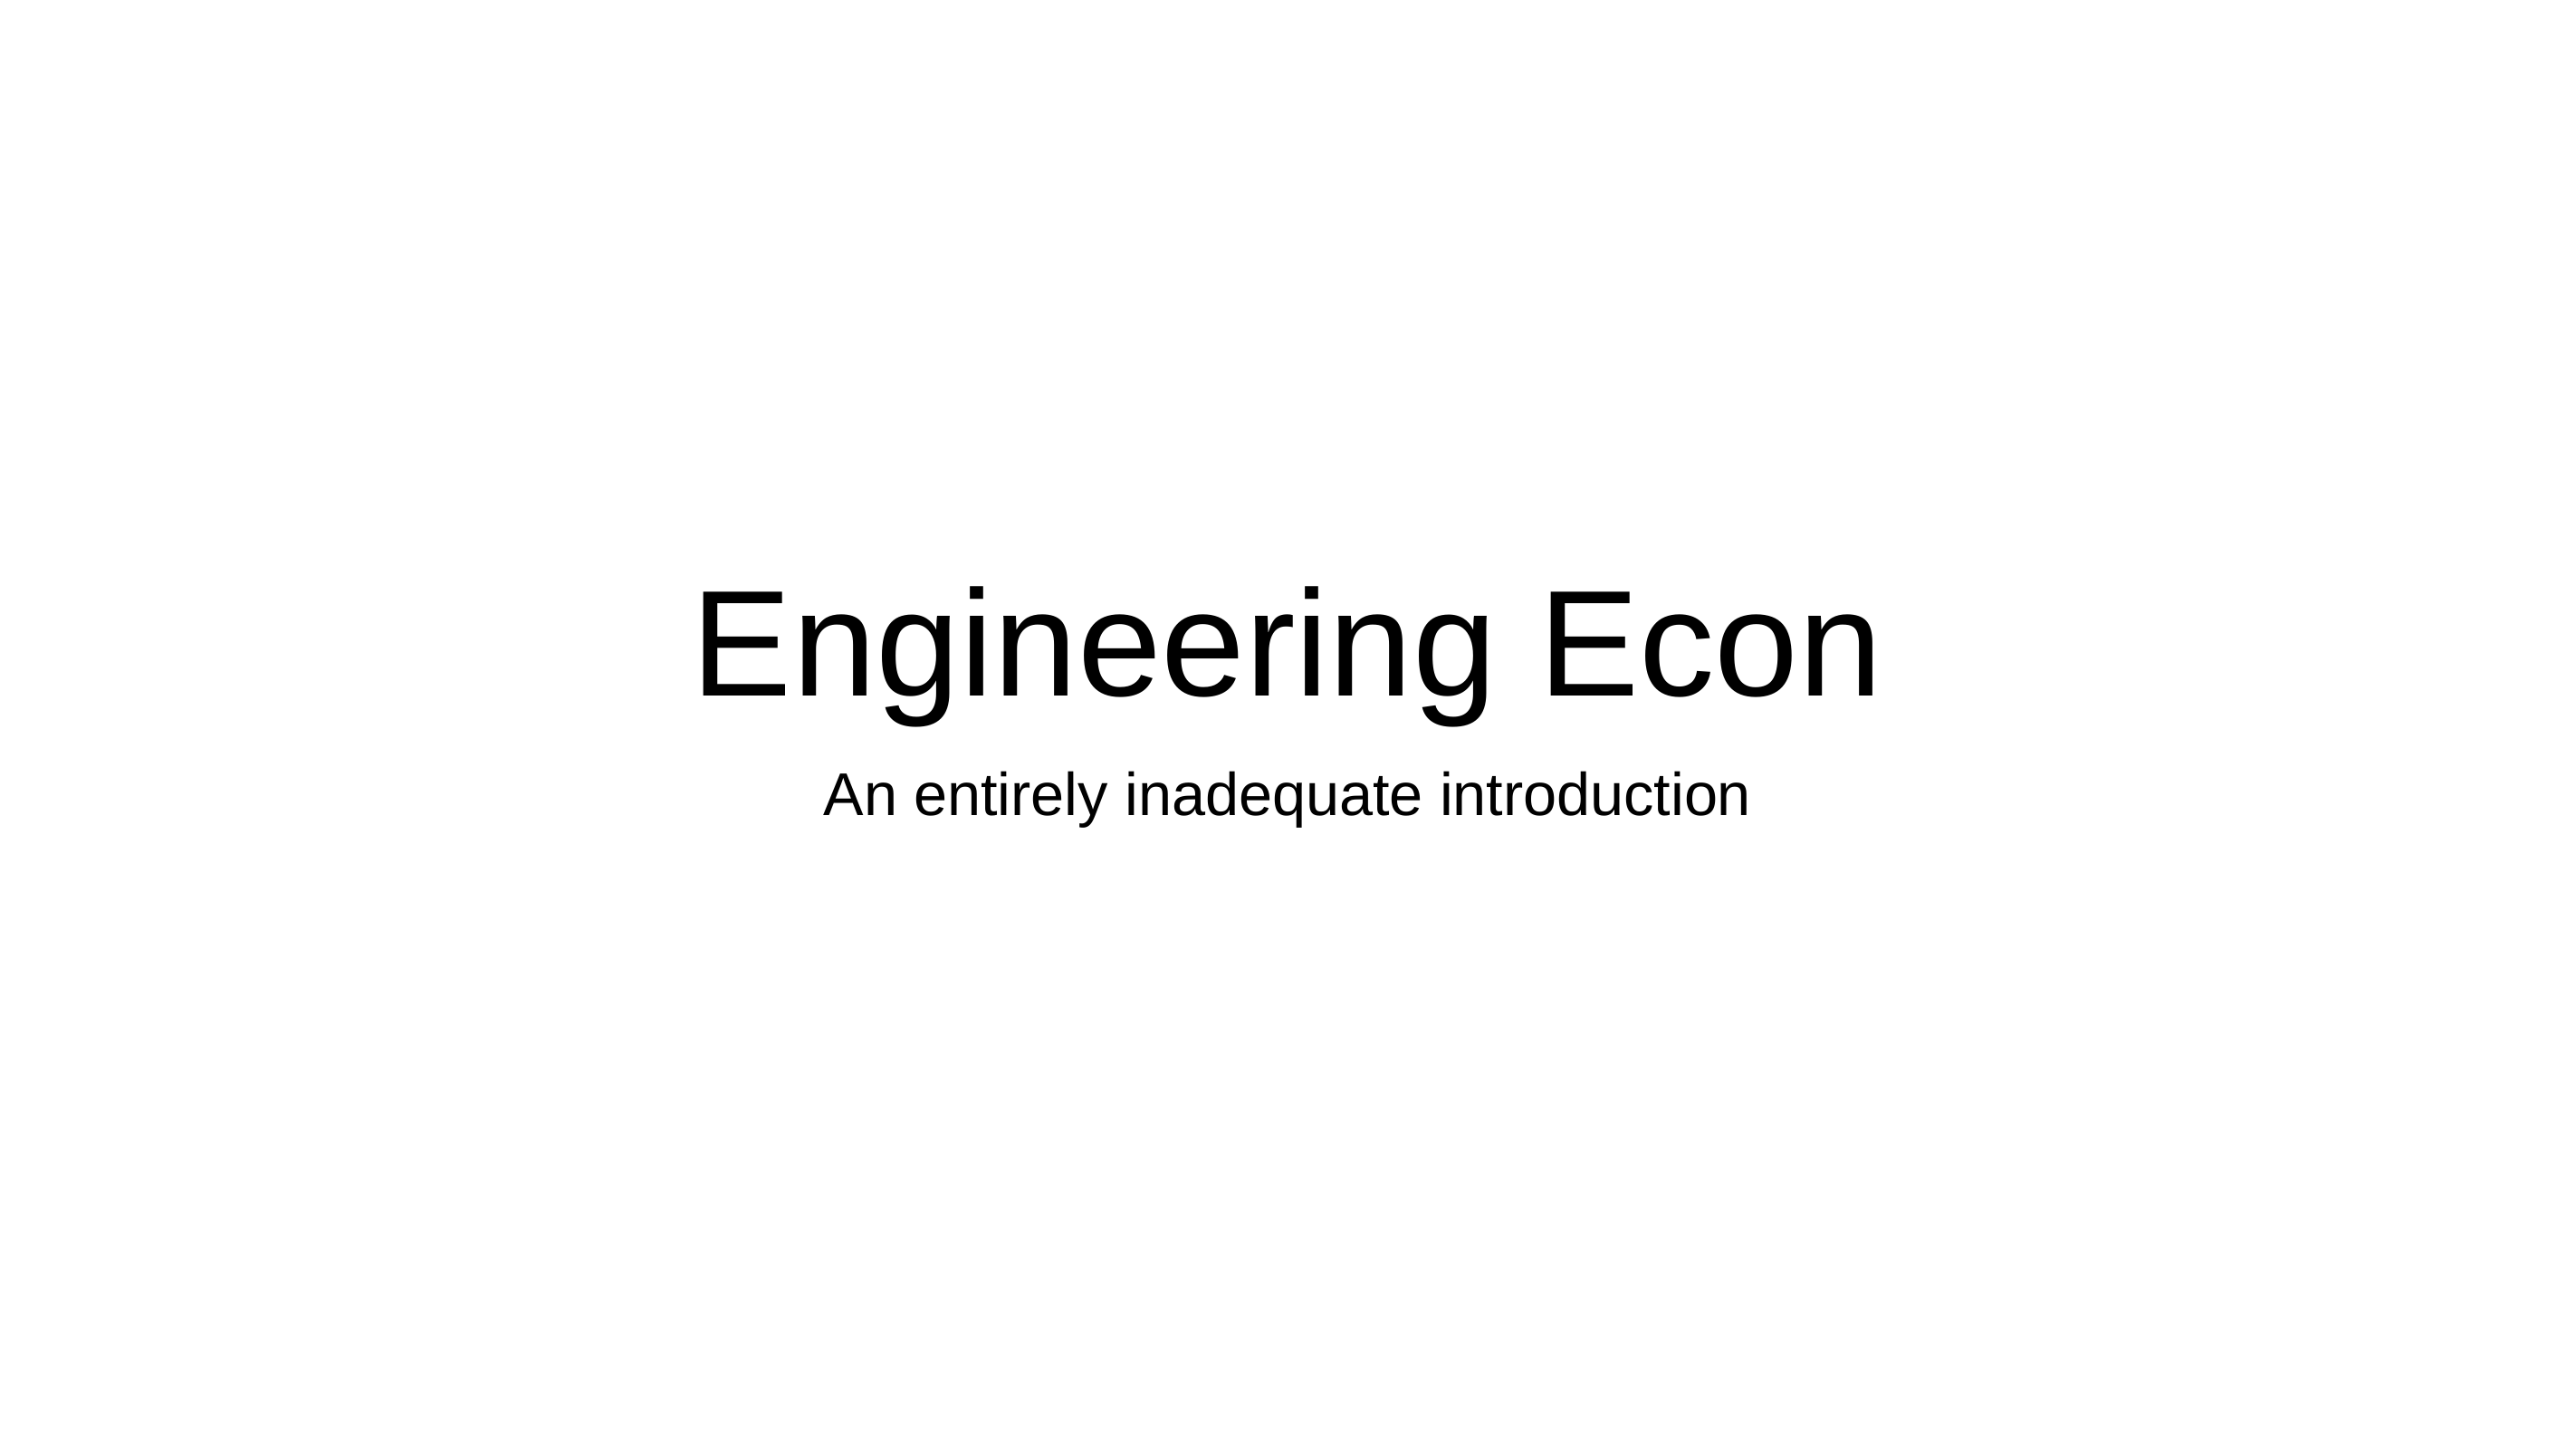

# Engineering Econ
An entirely inadequate introduction